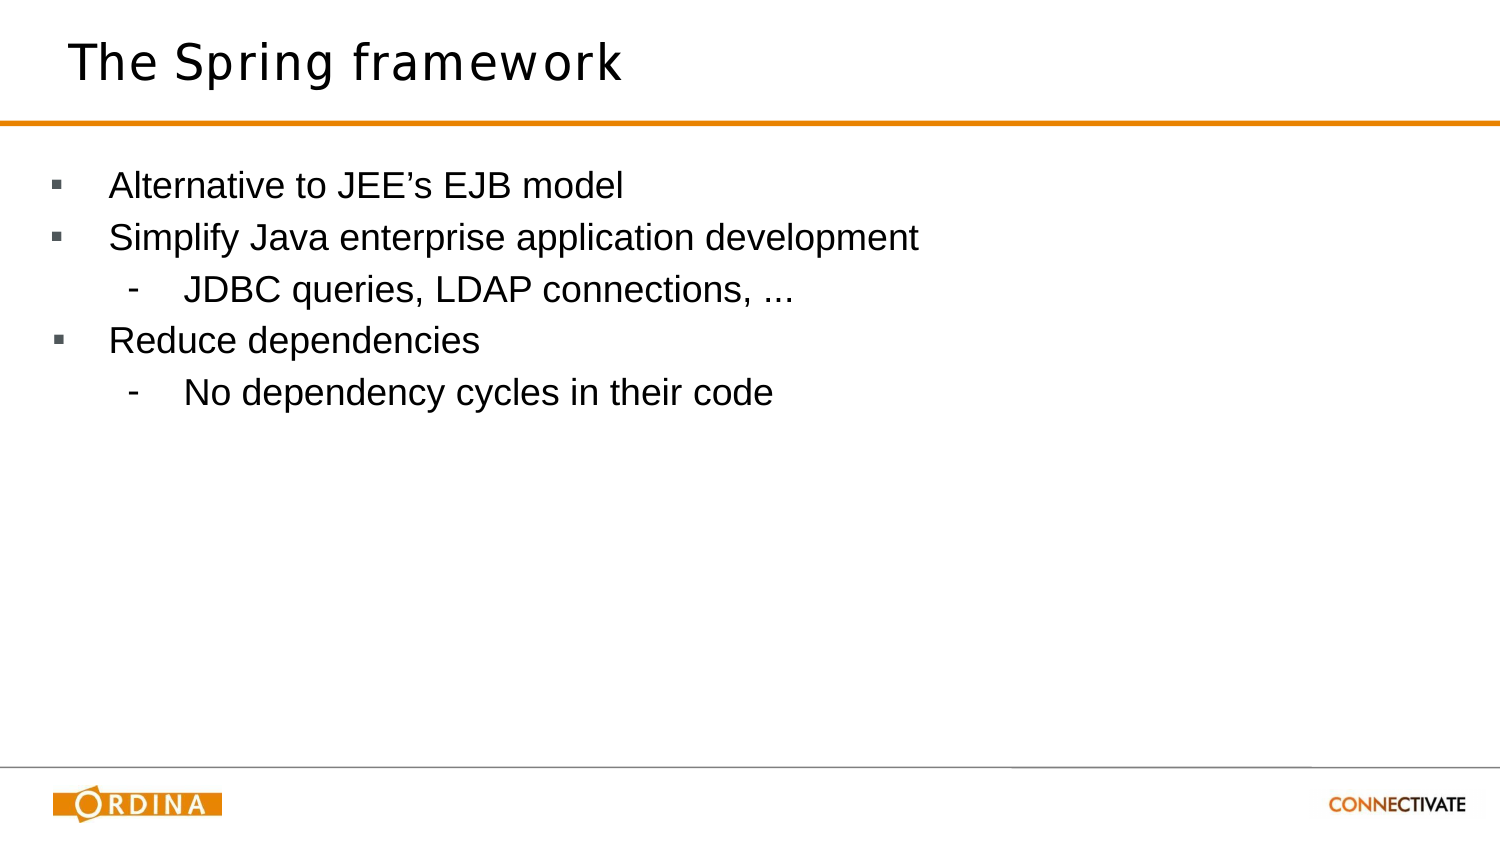

# The Spring framework
Alternative to JEE’s EJB model
Simplify Java enterprise application development
JDBC queries, LDAP connections, ...
Reduce dependencies
No dependency cycles in their code